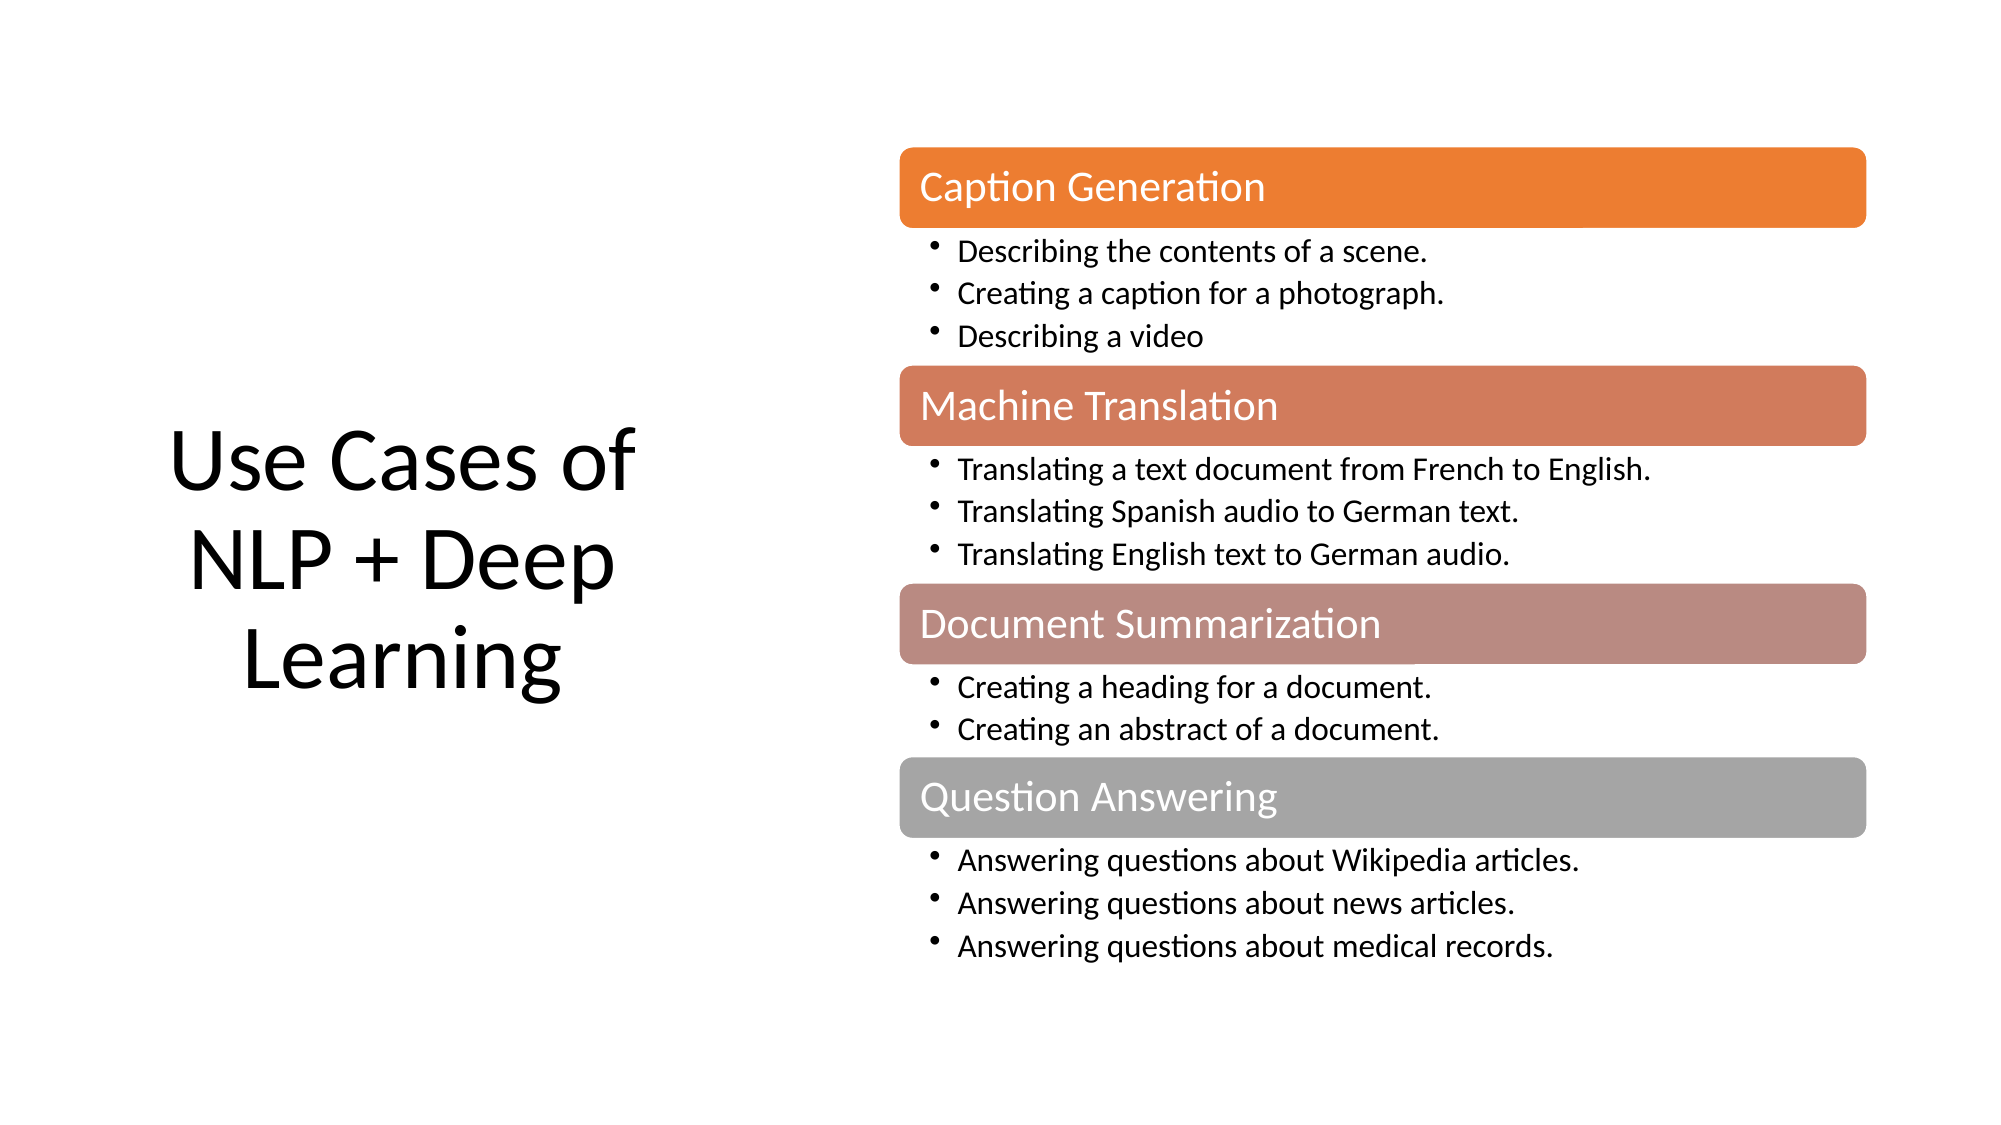

# Use Cases of NLP + Deep Learning
Caption Generation
Describing the contents of a scene.
Creating a caption for a photograph.
Describing a video
Machine Translation
Translating a text document from French to English.
Translating Spanish audio to German text.
Translating English text to German audio.
Document Summarization
Creating a heading for a document.
Creating an abstract of a document.
Question Answering
Answering questions about Wikipedia articles.
Answering questions about news articles.
Answering questions about medical records.